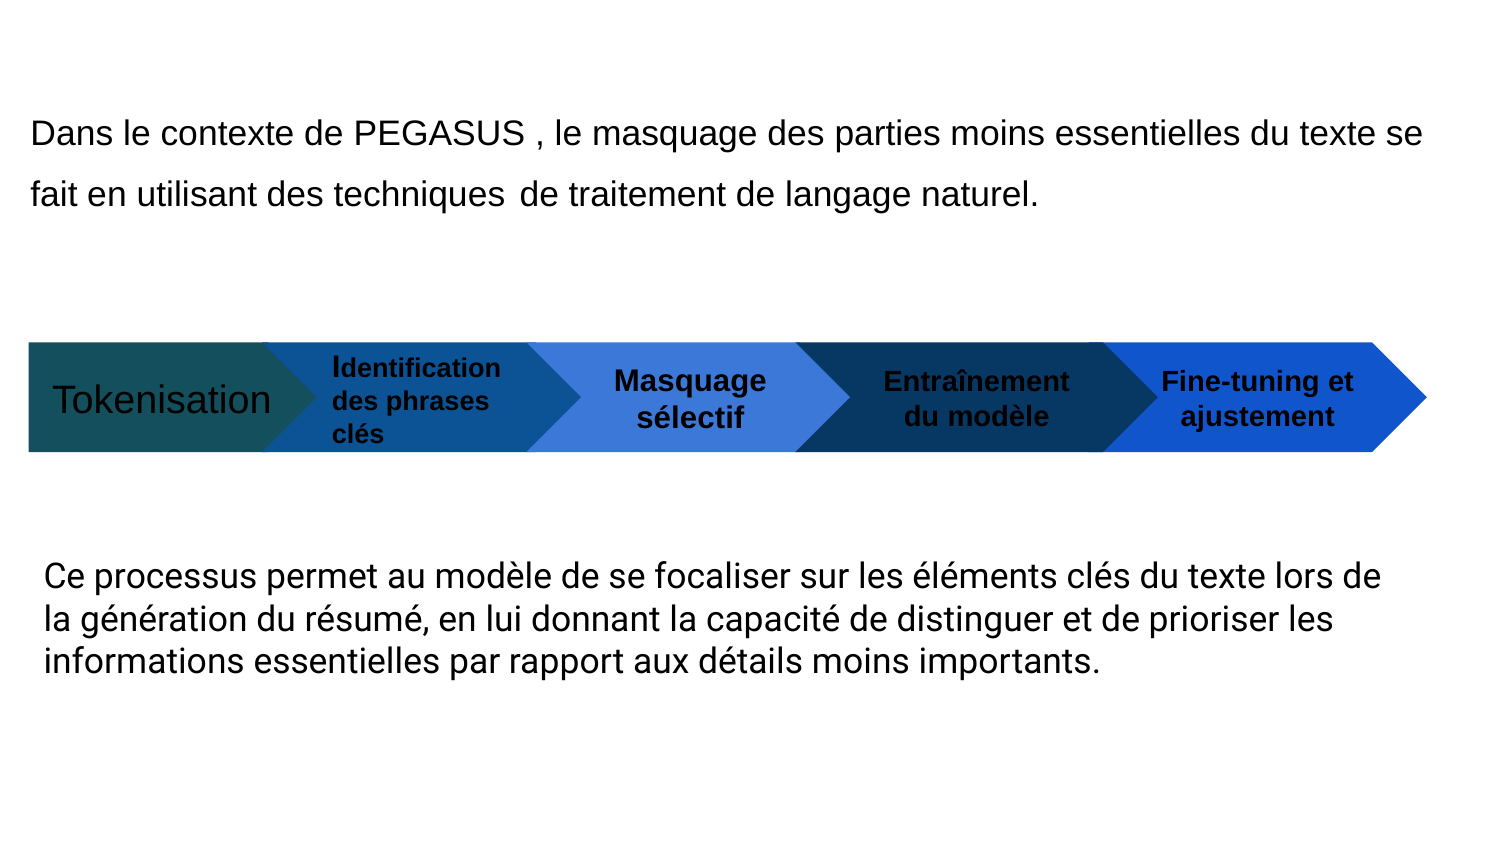

Dans le contexte de PEGASUS , le masquage des parties moins essentielles du texte se fait en utilisant des techniques de traitement de langage naturel.
Tokenisation
Identification des phrases clés
Masquage sélectif
Entraînement du modèle
Fine-tuning et ajustement
Ce processus permet au modèle de se focaliser sur les éléments clés du texte lors de la génération du résumé, en lui donnant la capacité de distinguer et de prioriser les informations essentielles par rapport aux détails moins importants.